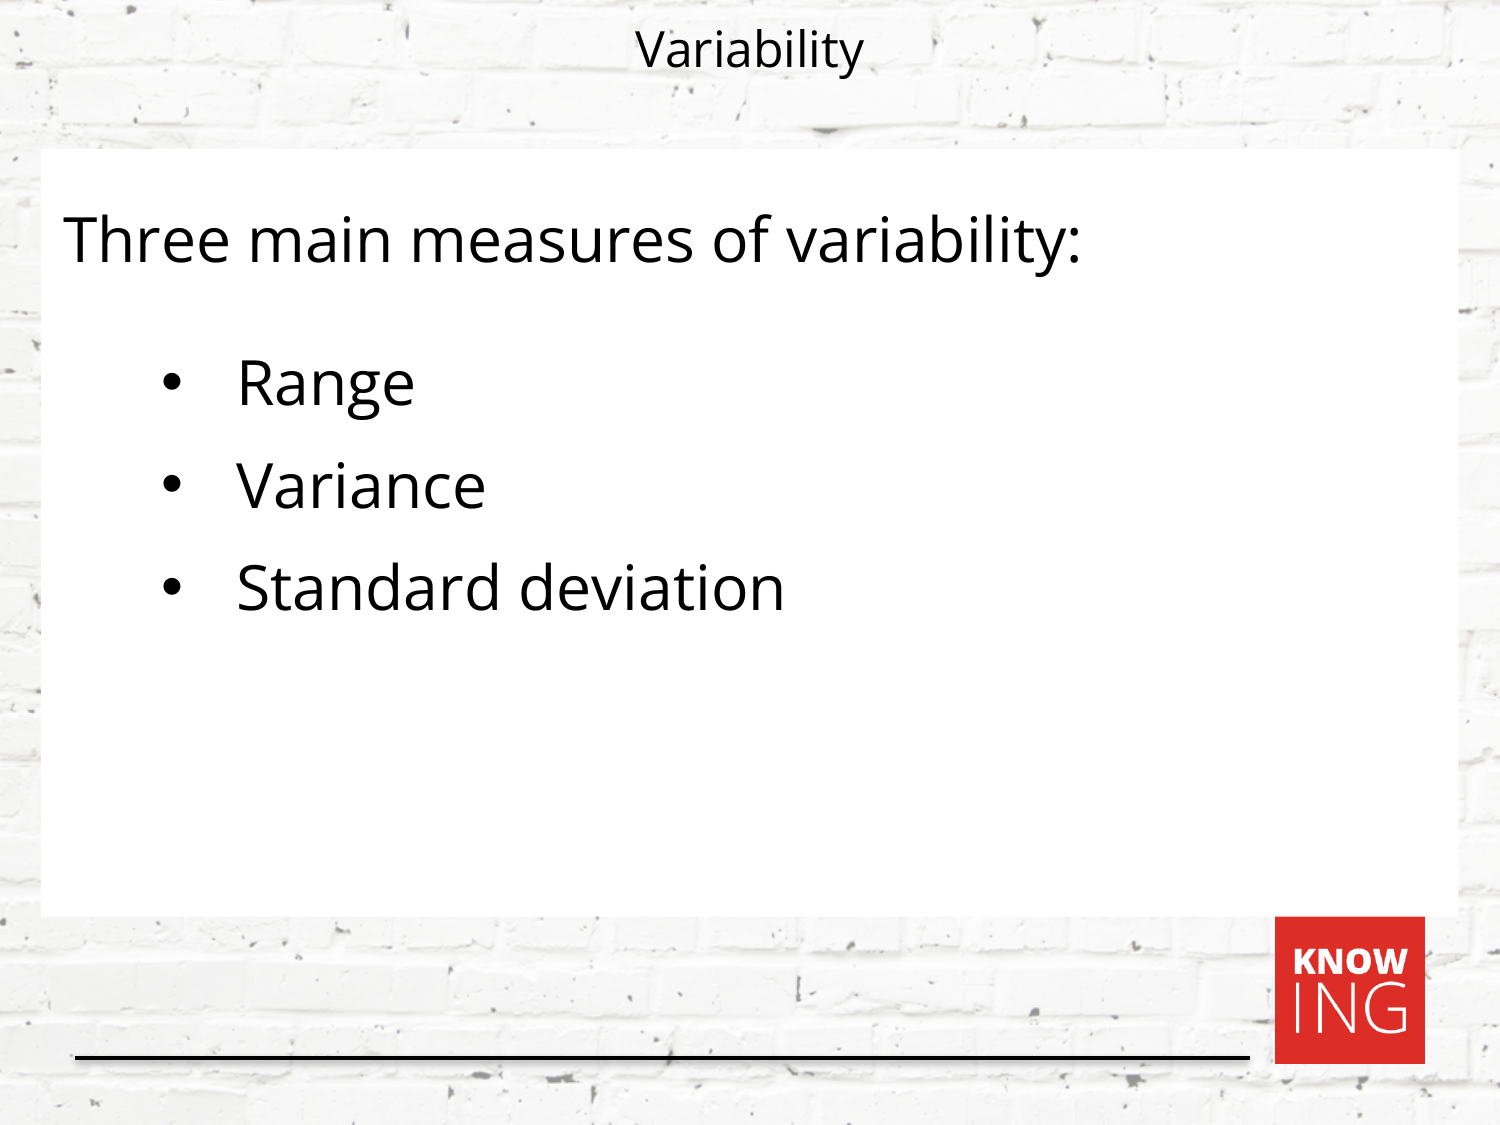

Variability

Three main measures of variability:

Range
Variance
Standard deviation